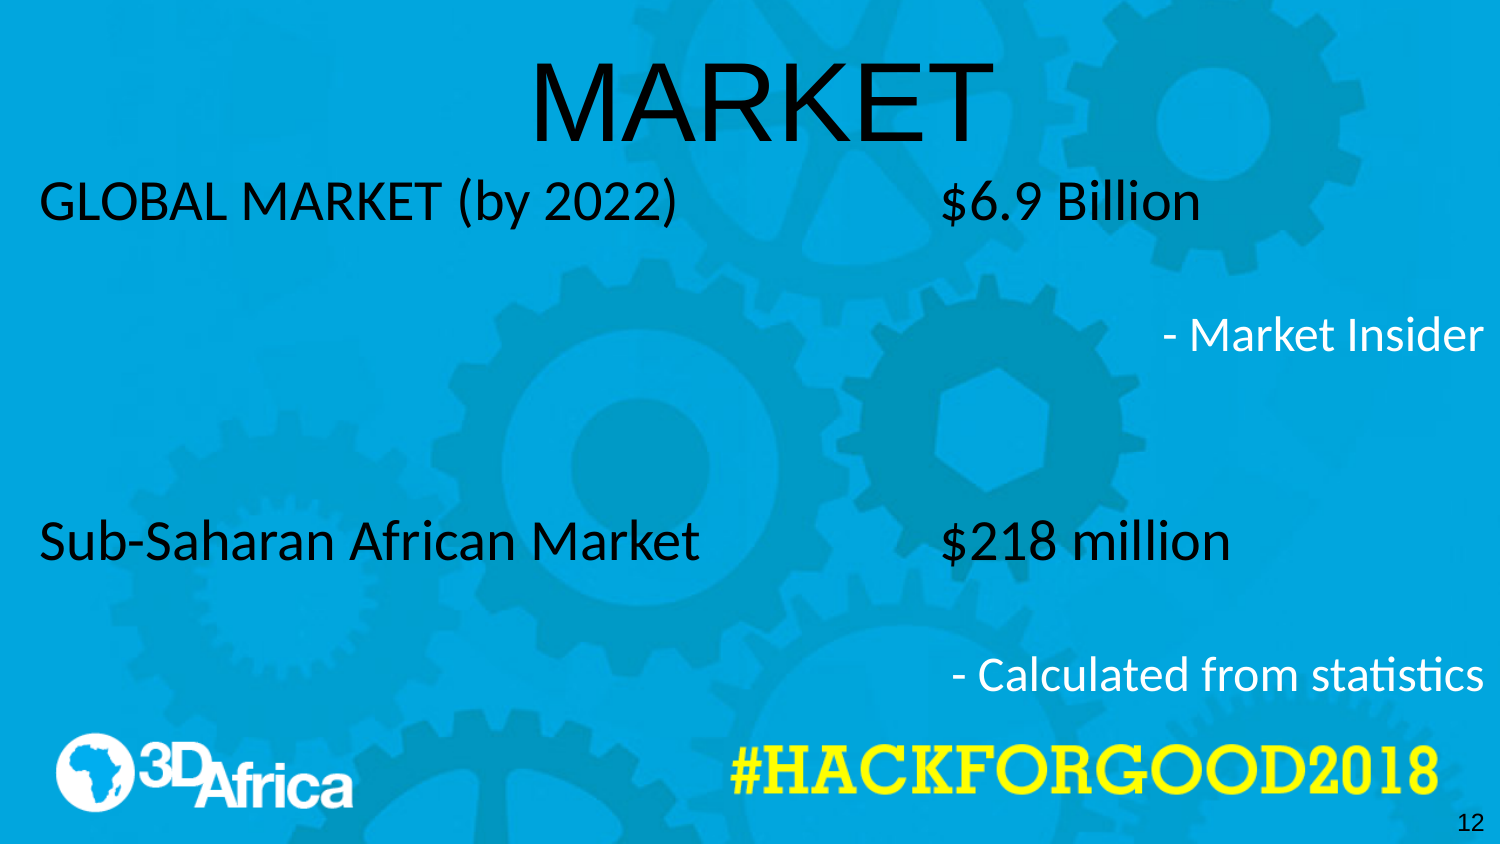

# MARKET
GLOBAL MARKET (by 2022)		$6.9 Billion

- Market Insider

Sub-Saharan African Market		$218 million

- Calculated from statistics

12